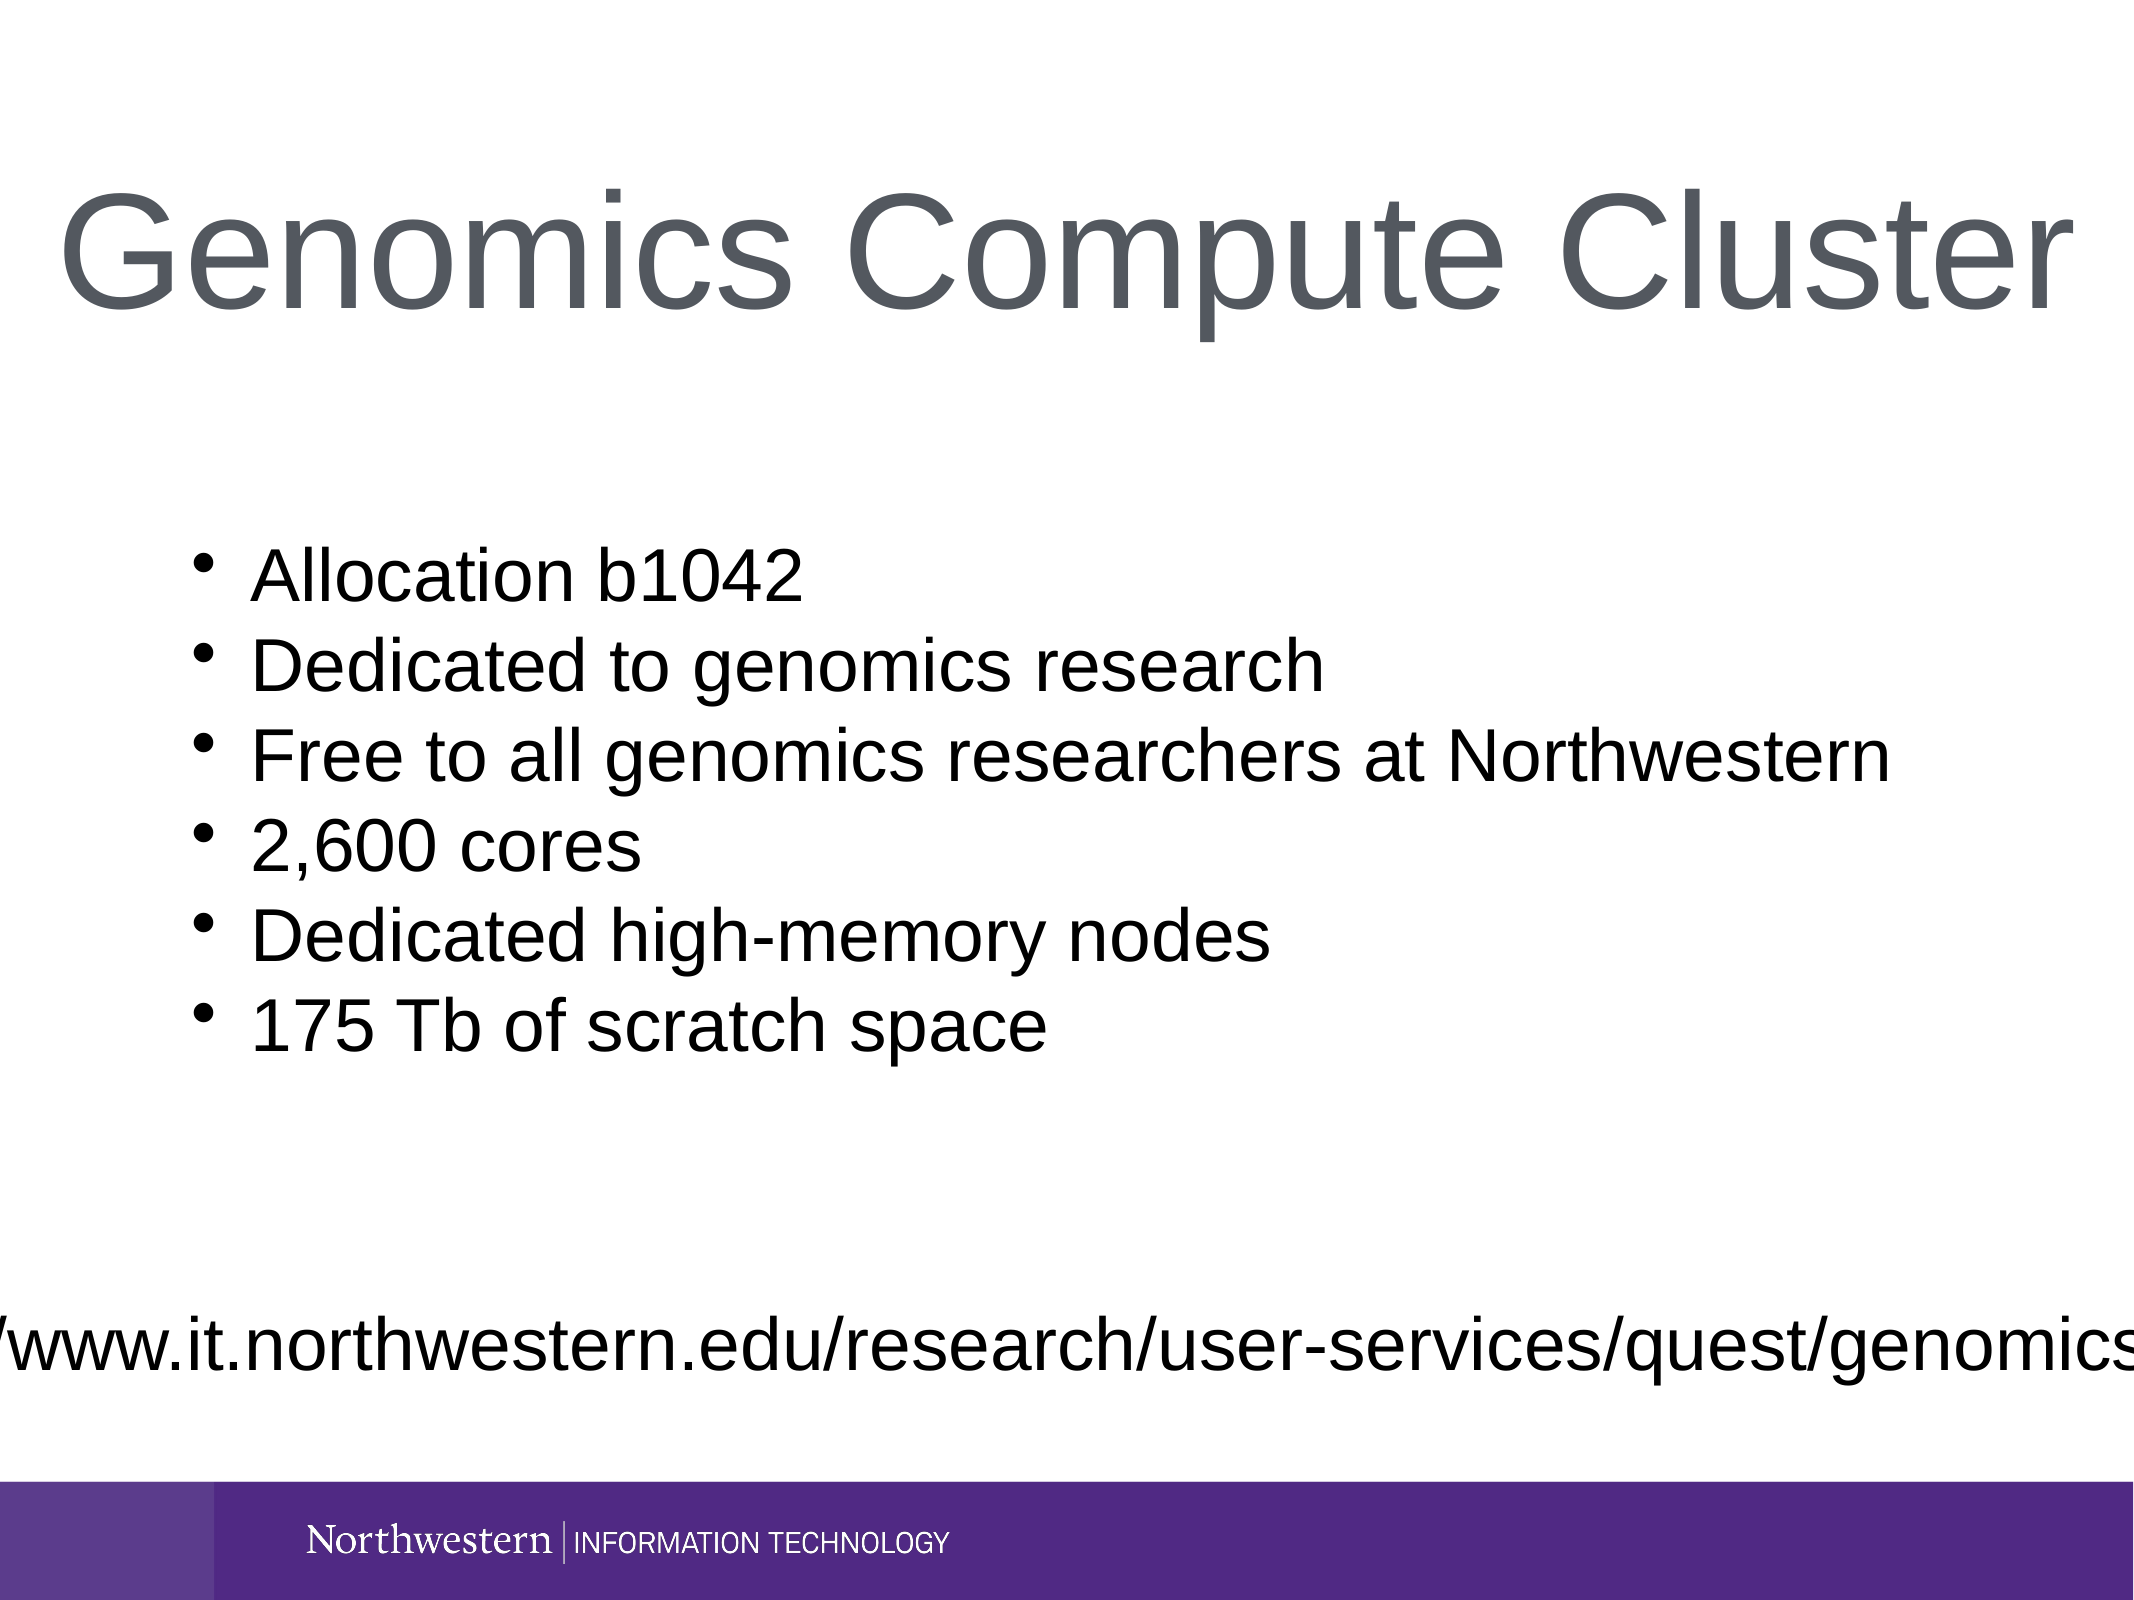

Genomics Compute Cluster
Allocation b1042
Dedicated to genomics research
Free to all genomics researchers at Northwestern
2,600 cores
Dedicated high-memory nodes
175 Tb of scratch space
http://www.it.northwestern.edu/research/user-services/quest/genomics.html
52